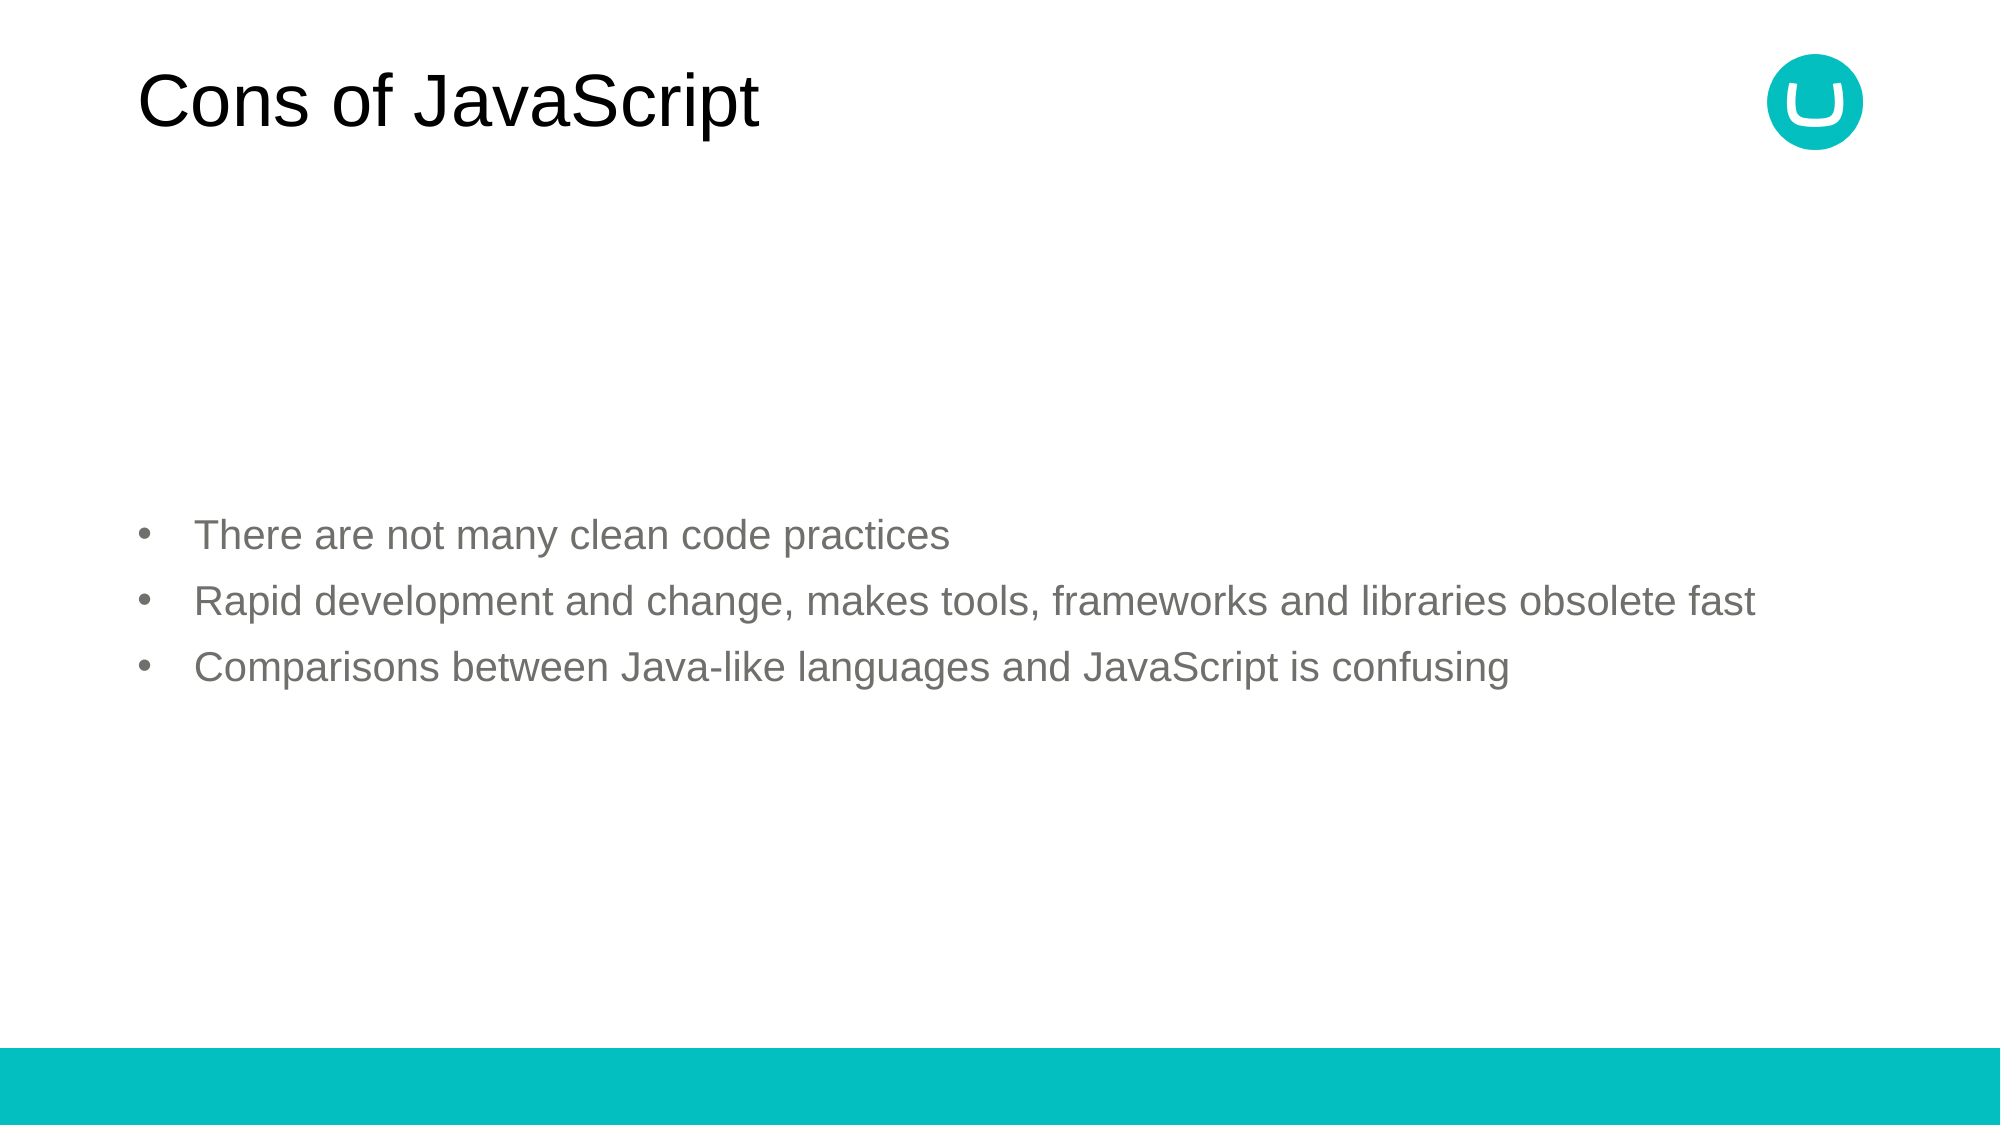

# Cons of JavaScript
There are not many clean code practices
Rapid development and change, makes tools, frameworks and libraries obsolete fast
Comparisons between Java-like languages and JavaScript is confusing